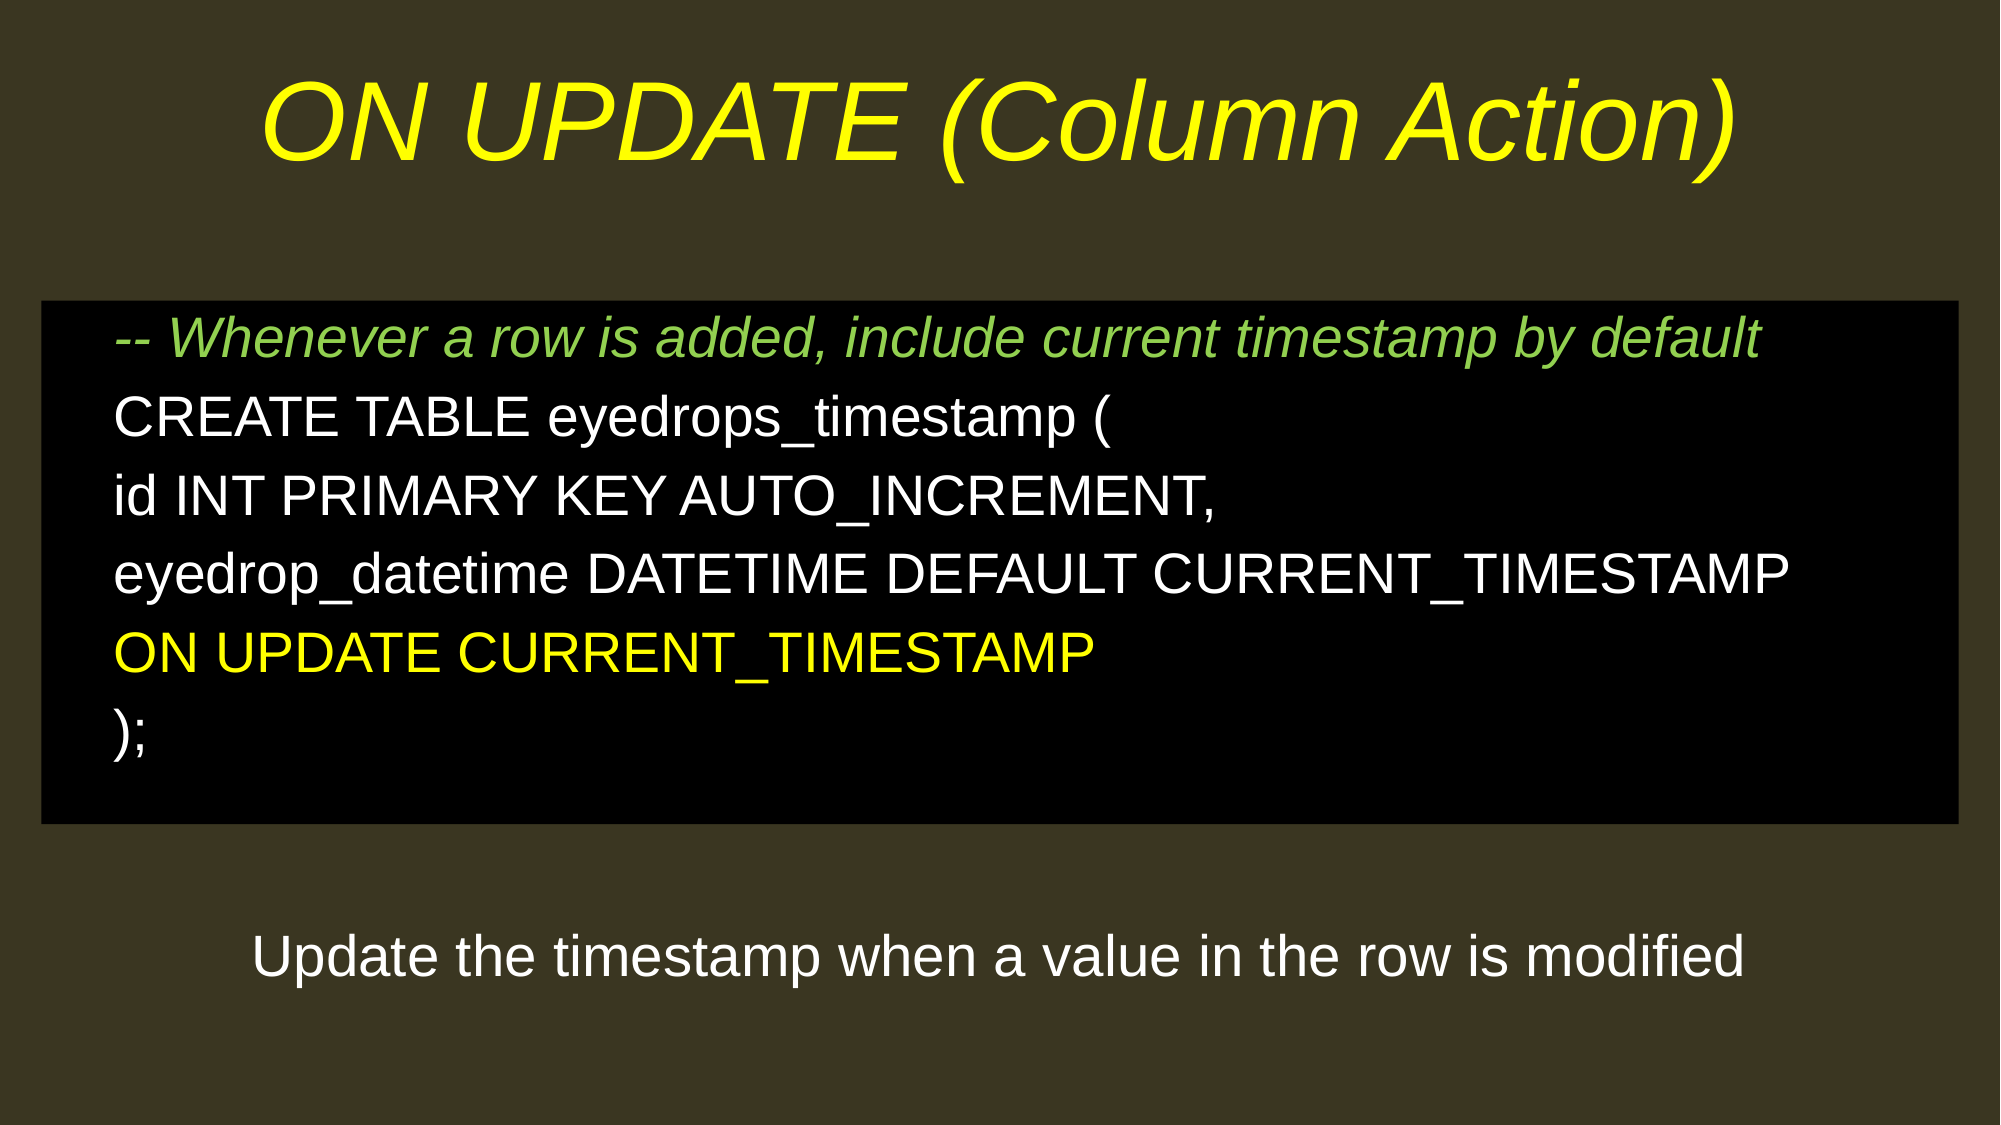

# ON UPDATE (Column Action)
-- Whenever a row is added, include current timestamp by default
CREATE TABLE eyedrops_timestamp (
	id INT PRIMARY KEY AUTO_INCREMENT,
	eyedrop_datetime DATETIME DEFAULT CURRENT_TIMESTAMP
		ON UPDATE CURRENT_TIMESTAMP
);
Update the timestamp when a value in the row is modified